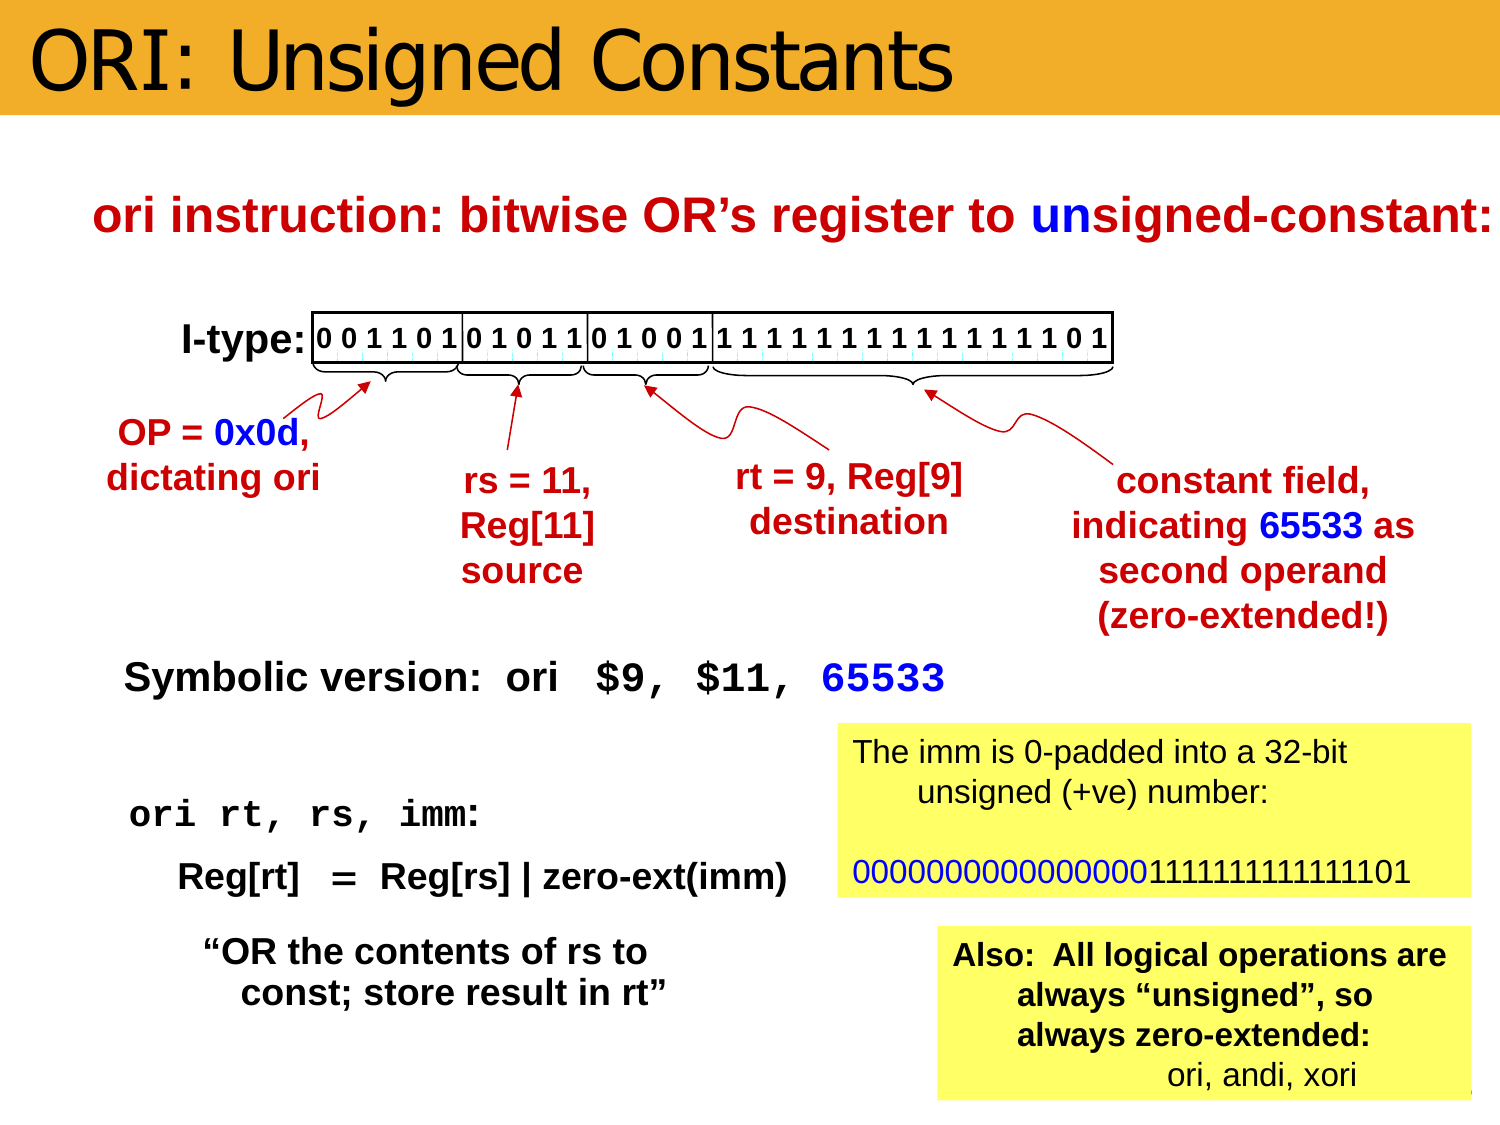

# ORI: Unsigned Constants
ori instruction: bitwise OR’s register to unsigned-constant:

0

0
1
1
0
1
0
1
0
1
1
0
1
0
0
1
1
1
1
1
1
1
1
1
1
1
1
1
1
1
0
1
I-type:

OP = 0x0d, dictating ori

rt = 9, Reg[9] destination

constant field, indicating 65533 as second operand
(zero-extended!)

rs = 11, Reg[11]
source
Symbolic version:  ori  $9, $11, 65533
The imm is 0-padded into a 32-bit unsigned (+ve) number:

00000000000000001111111111111101
ori rt, rs, imm:
Reg[rt]  =  Reg[rs] | zero-ext(imm)
“OR the contents of rs to const; store result in rt”
Also:  All logical operations are always “unsigned”, so always zero-extended:
		ori, andi, xori
16